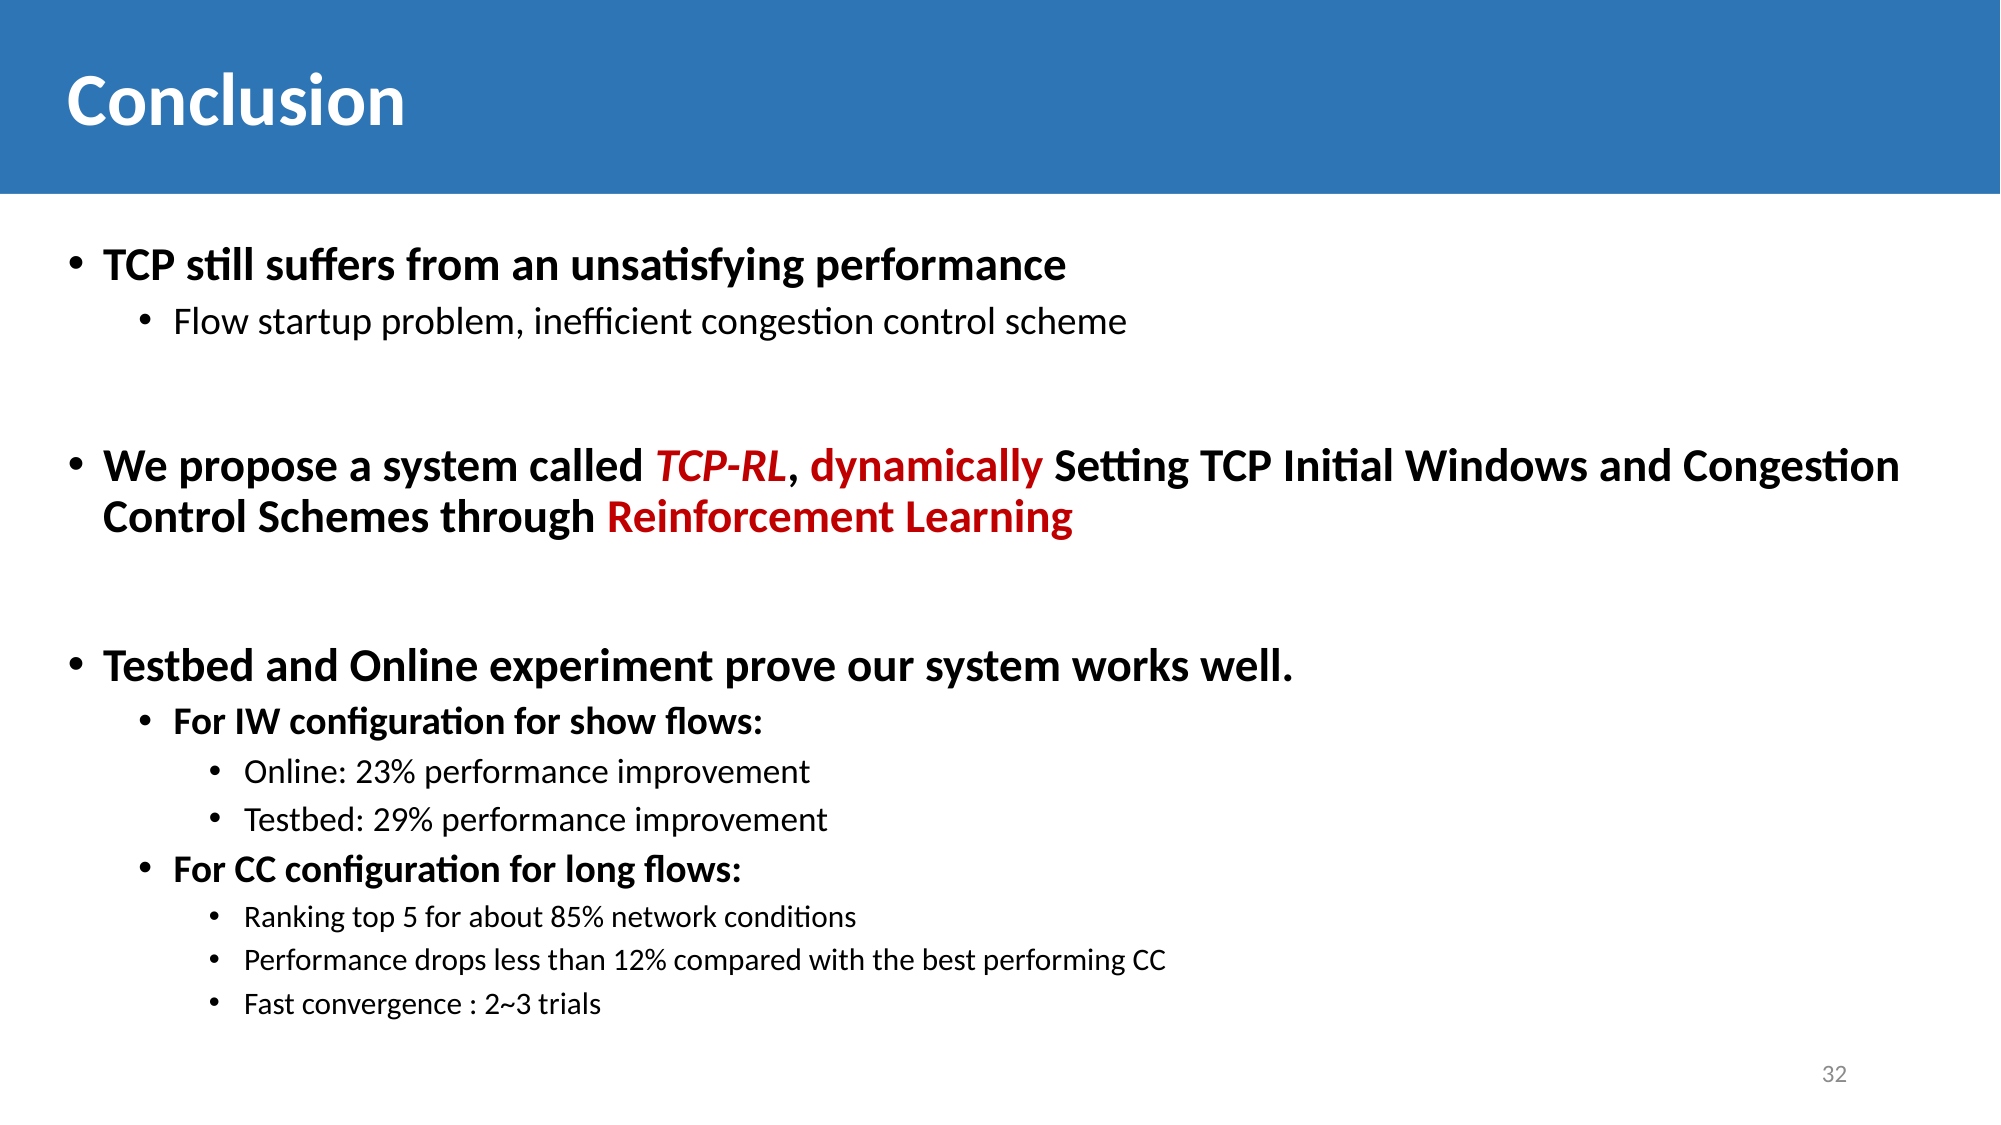

Conclusion
TCP still suffers from an unsatisfying performance
Flow startup problem, inefficient congestion control scheme

We propose a system called TCP-RL, dynamically Setting TCP Initial Windows and Congestion Control Schemes through Reinforcement Learning

Testbed and Online experiment prove our system works well.
For IW configuration for show flows:
Online: 23% performance improvement
Testbed: 29% performance improvement
For CC configuration for long flows:
Ranking top 5 for about 85% network conditions
Performance drops less than 12% compared with the best performing CC
Fast convergence : 2~3 trials

32